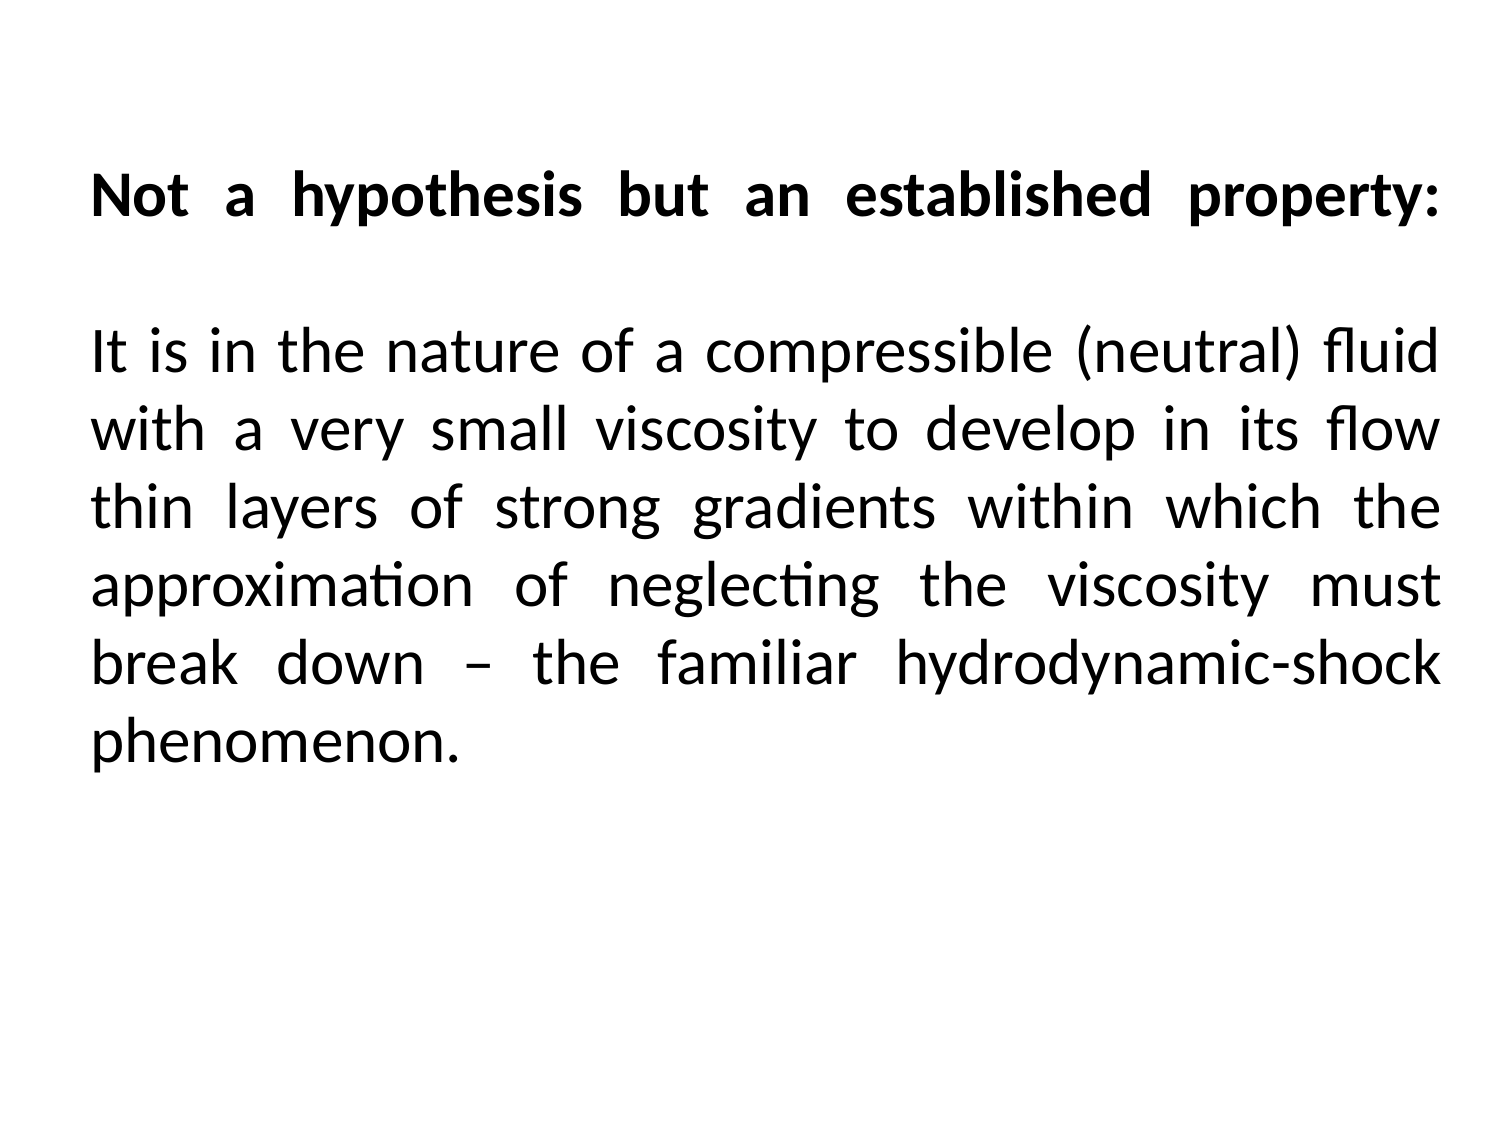

# Not a hypothesis but an established property: It is in the nature of a compressible (neutral) fluid with a very small viscosity to develop in its flow thin layers of strong gradients within which the approximation of neglecting the viscosity must break down – the familiar hydrodynamic-shock phenomenon.